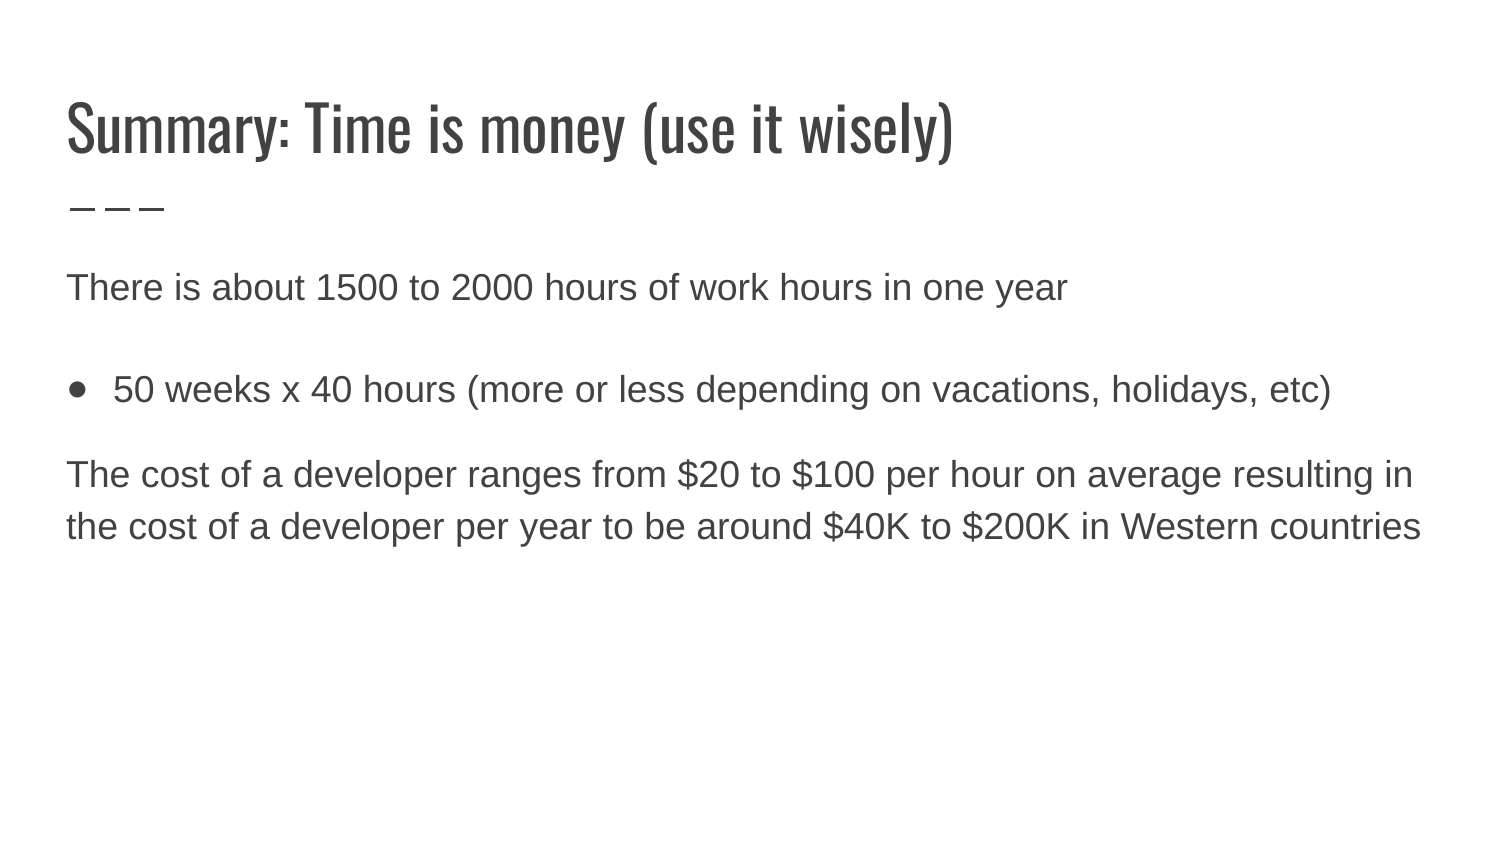

# Summary: Time is money (use it wisely)
There is about 1500 to 2000 hours of work hours in one year

50 weeks x 40 hours (more or less depending on vacations, holidays, etc)
The cost of a developer ranges from $20 to $100 per hour on average resulting in the cost of a developer per year to be around $40K to $200K in Western countries